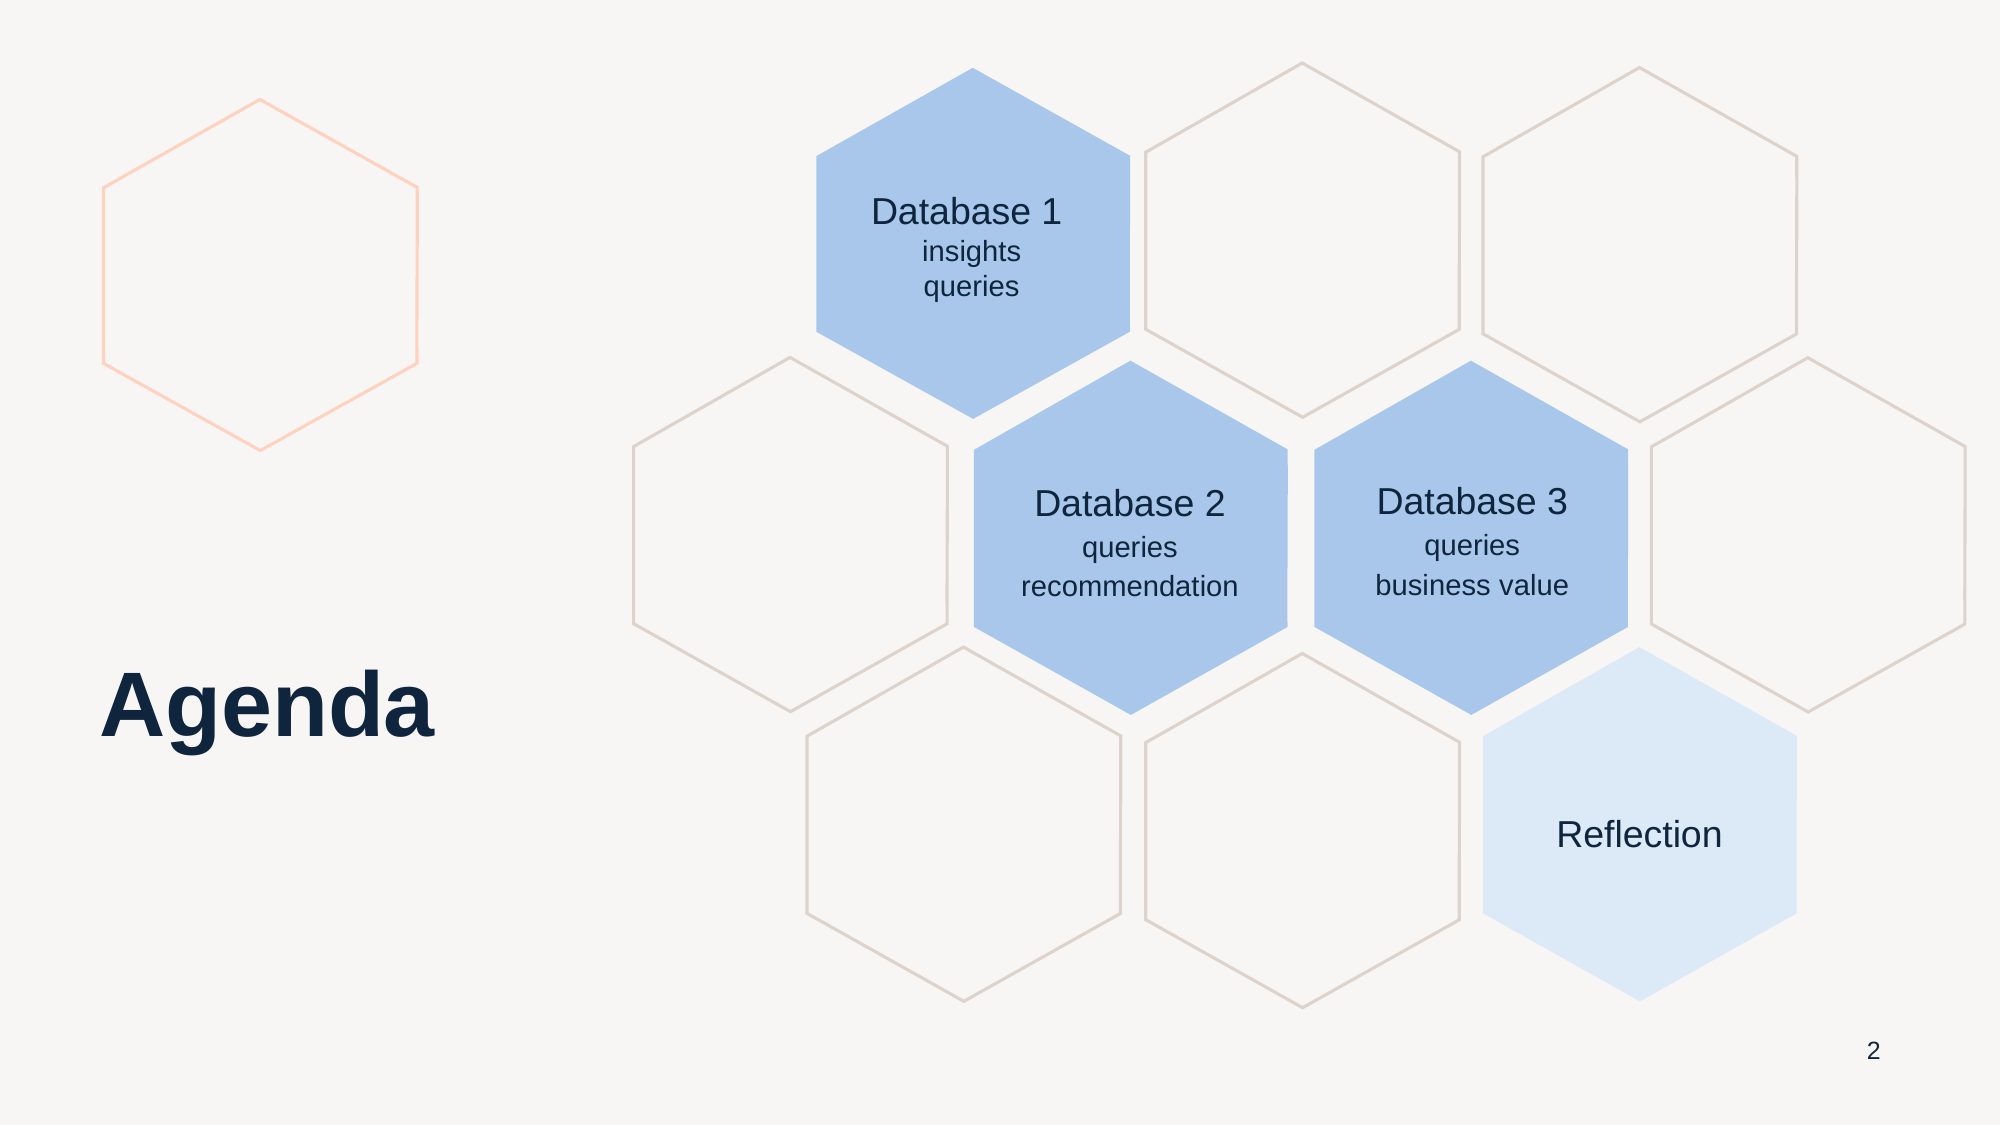

Database 1
insights
queries
Database 3
queries
business value
Database 2
queries
recommendation
# Agenda
Reflection
2